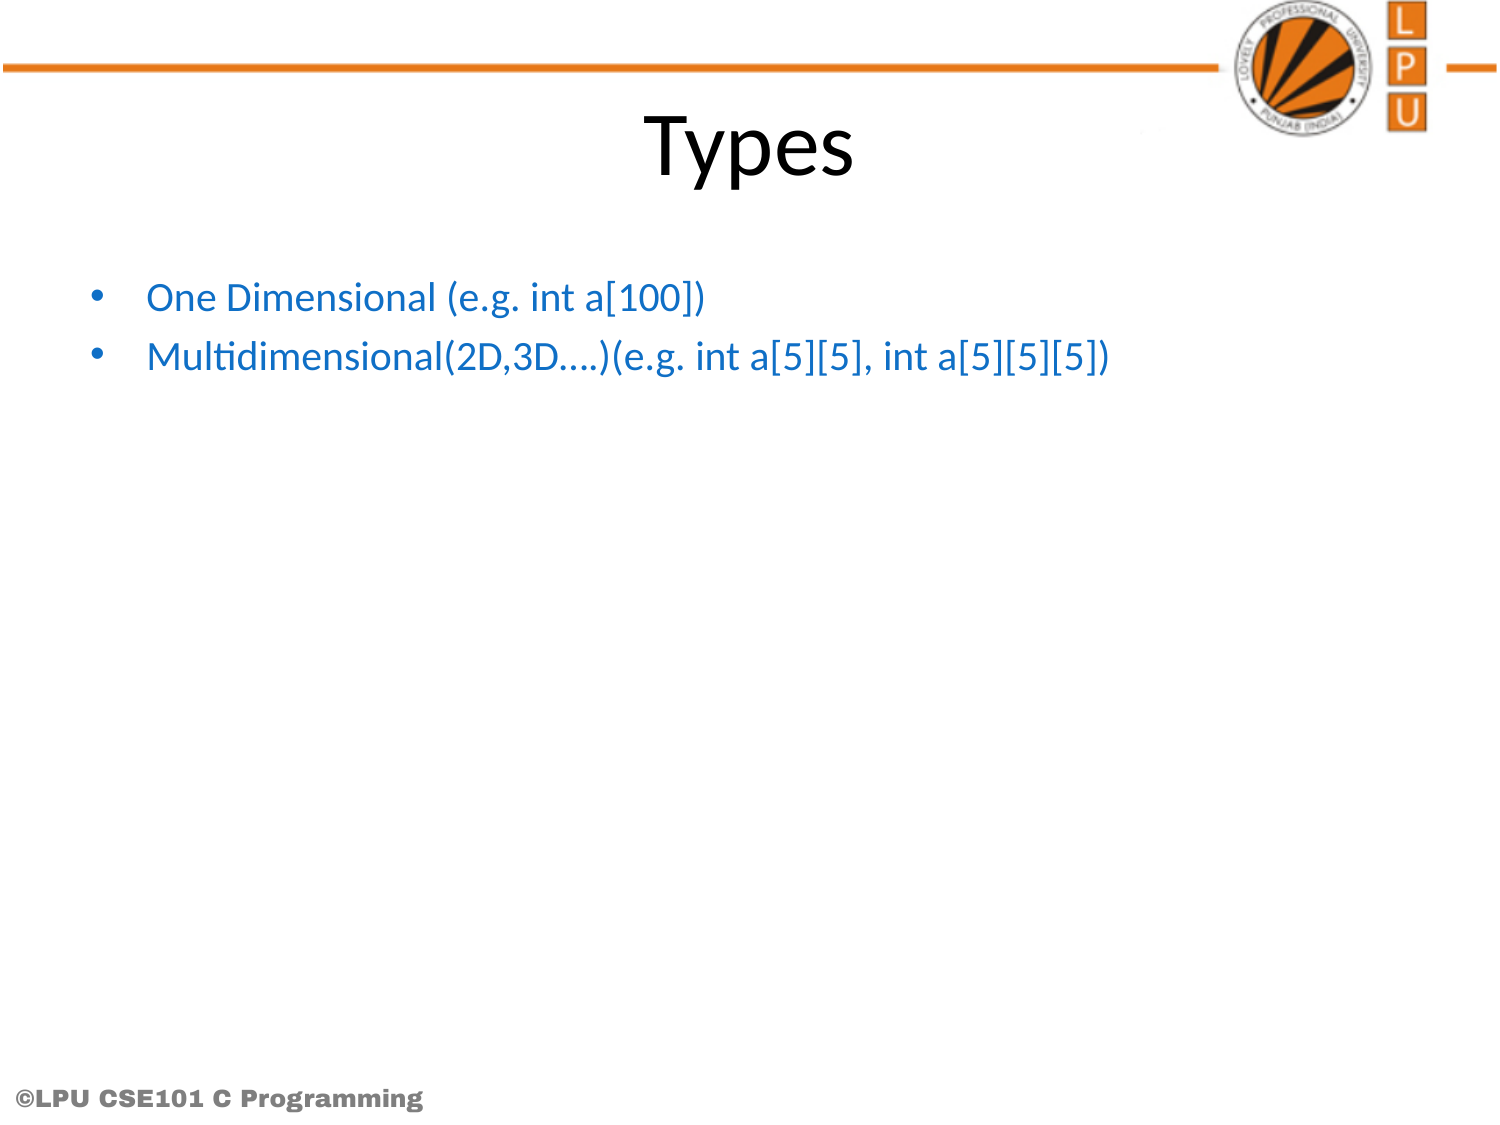

# Types
One Dimensional (e.g. int a[100])
Multidimensional(2D,3D….)(e.g. int a[5][5], int a[5][5][5])